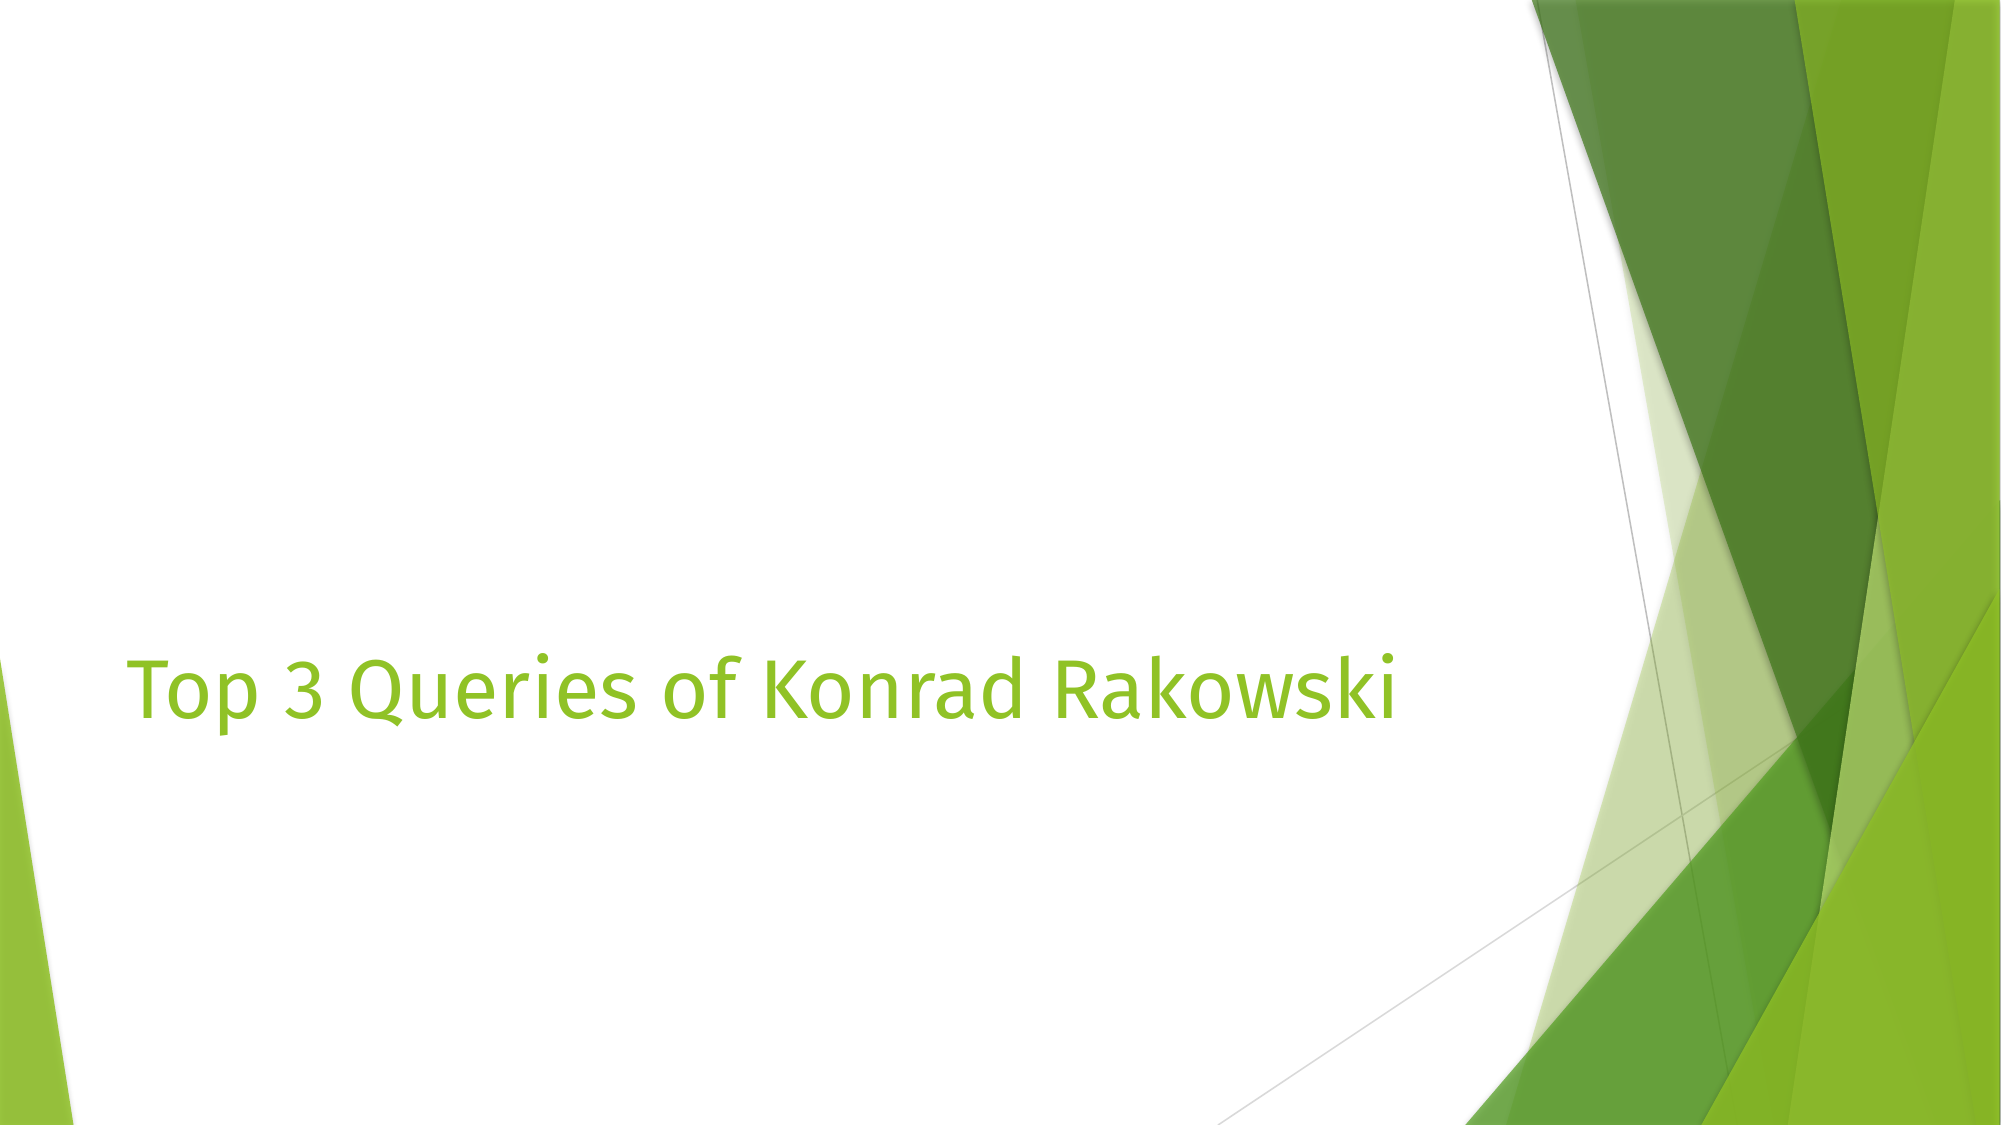

# Top 3 Queries of Konrad Rakowski